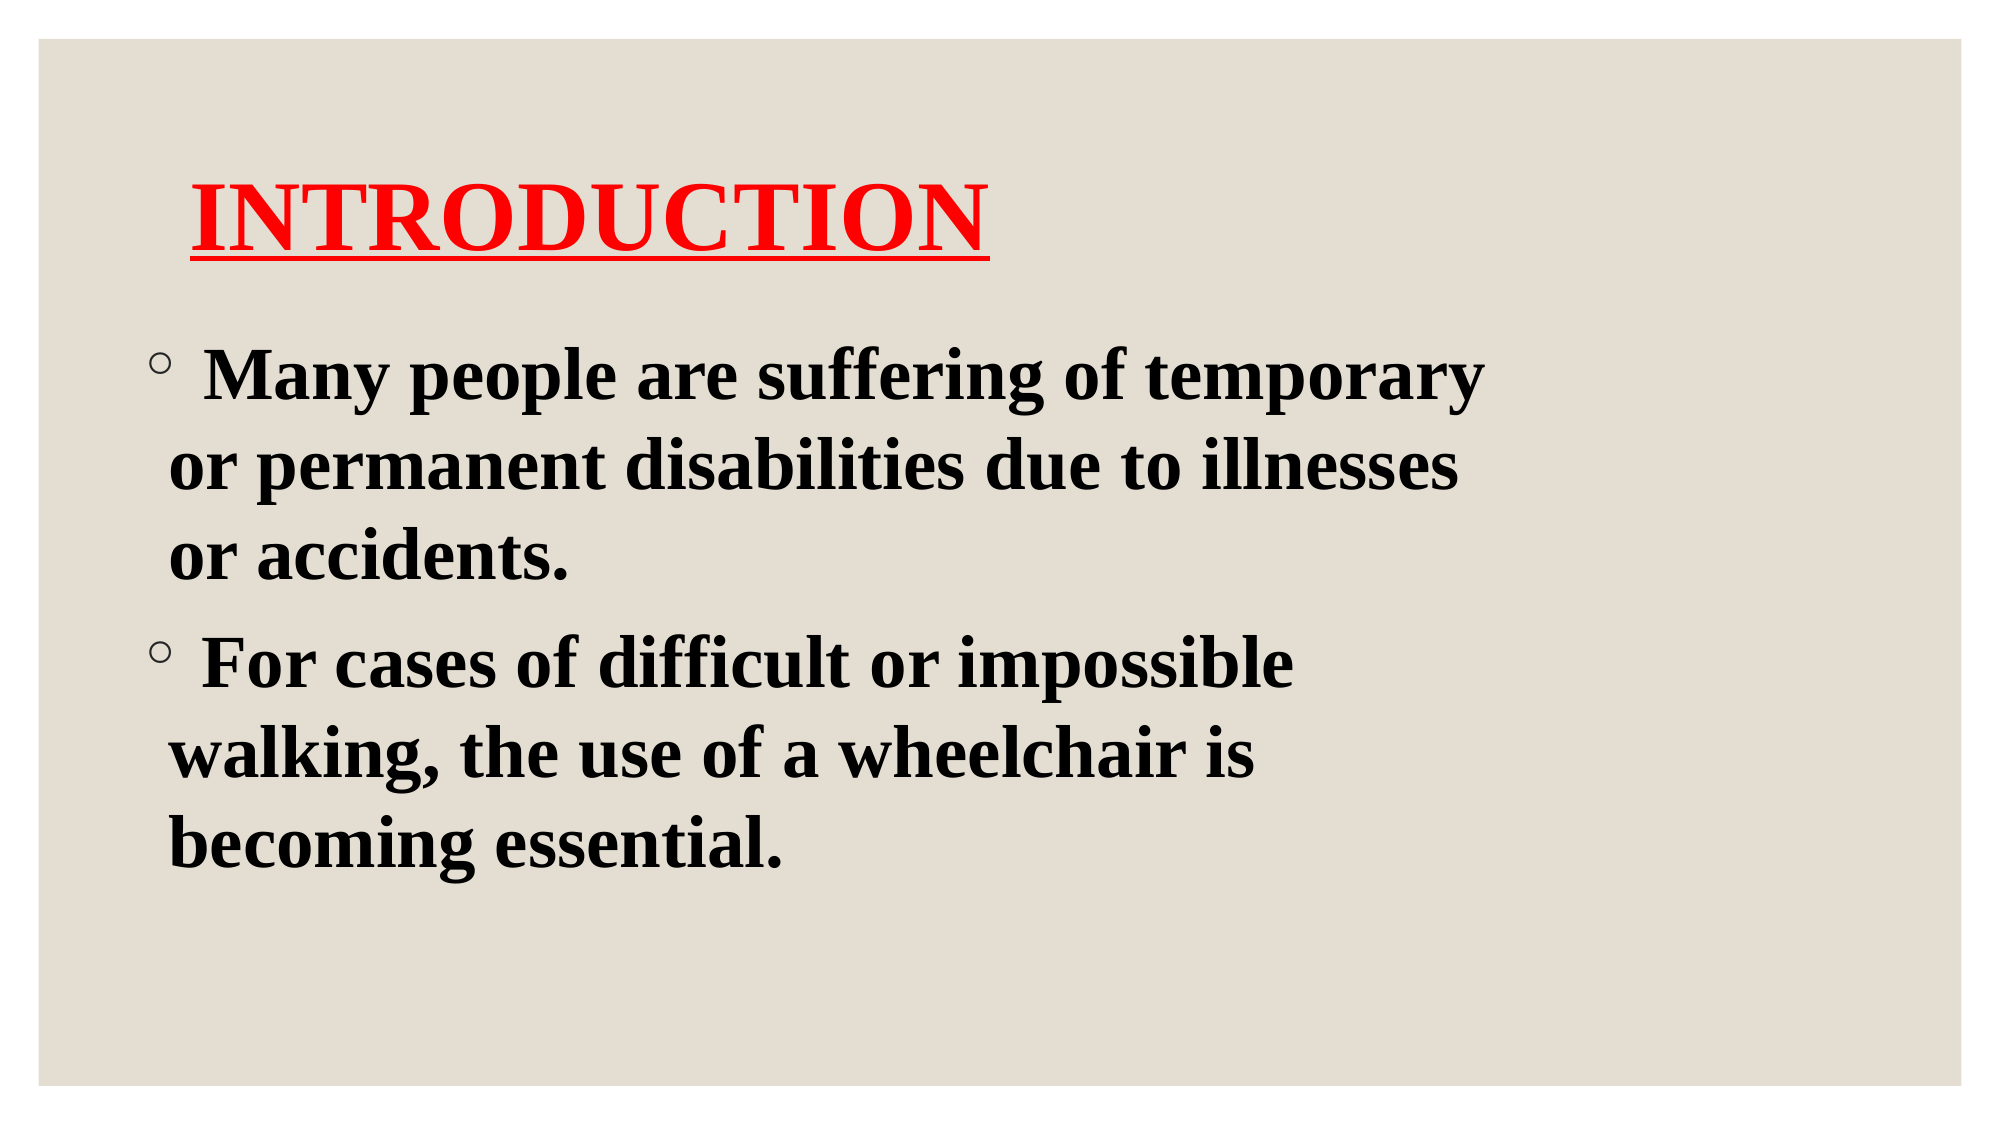

# INTRODUCTION
 Many people are suffering of temporary or permanent disabilities due to illnesses or accidents.
 For cases of difficult or impossible walking, the use of a wheelchair is becoming essential.